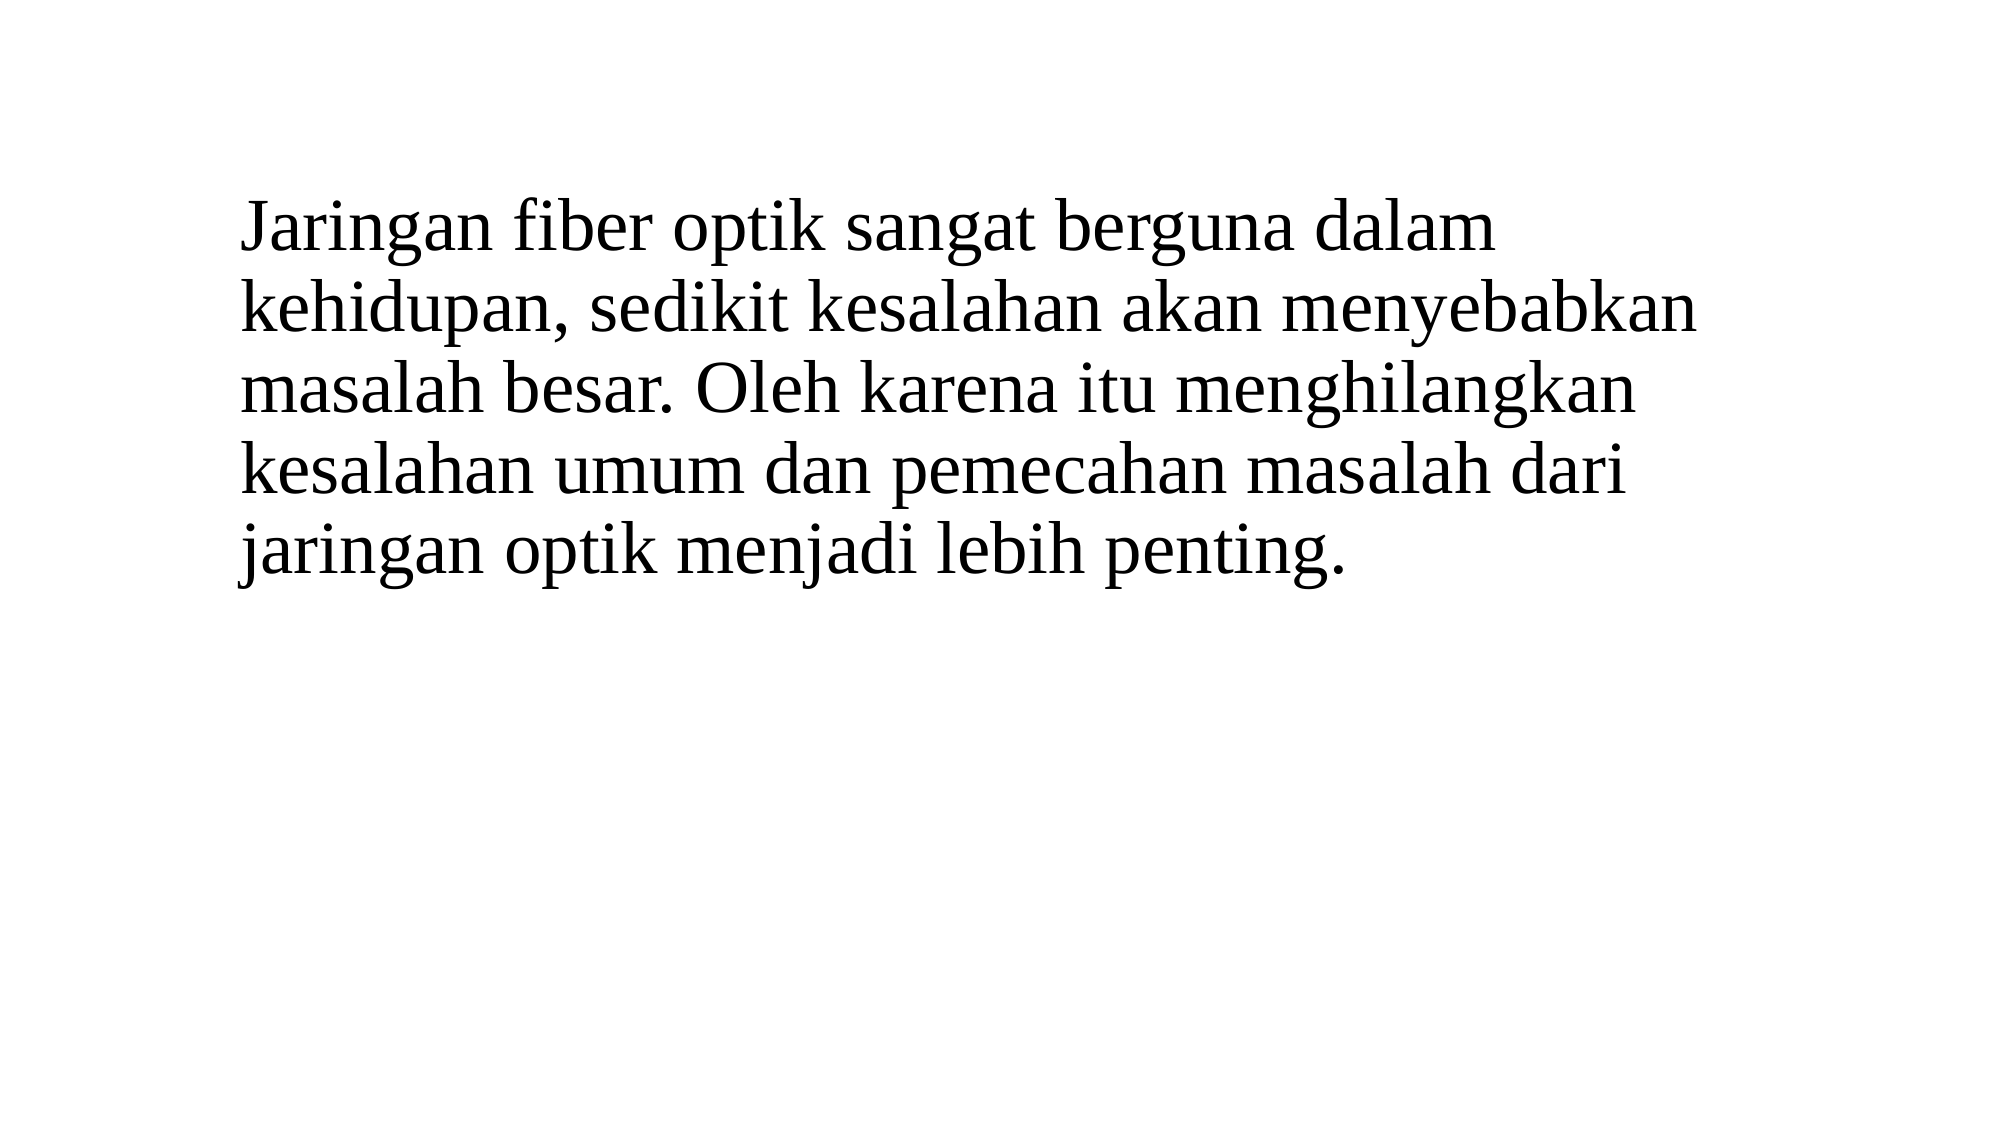

Jaringan fiber optik sangat berguna dalam kehidupan, sedikit kesalahan akan menyebabkan masalah besar. Oleh karena itu menghilangkan kesalahan umum dan pemecahan masalah dari jaringan optik menjadi lebih penting.